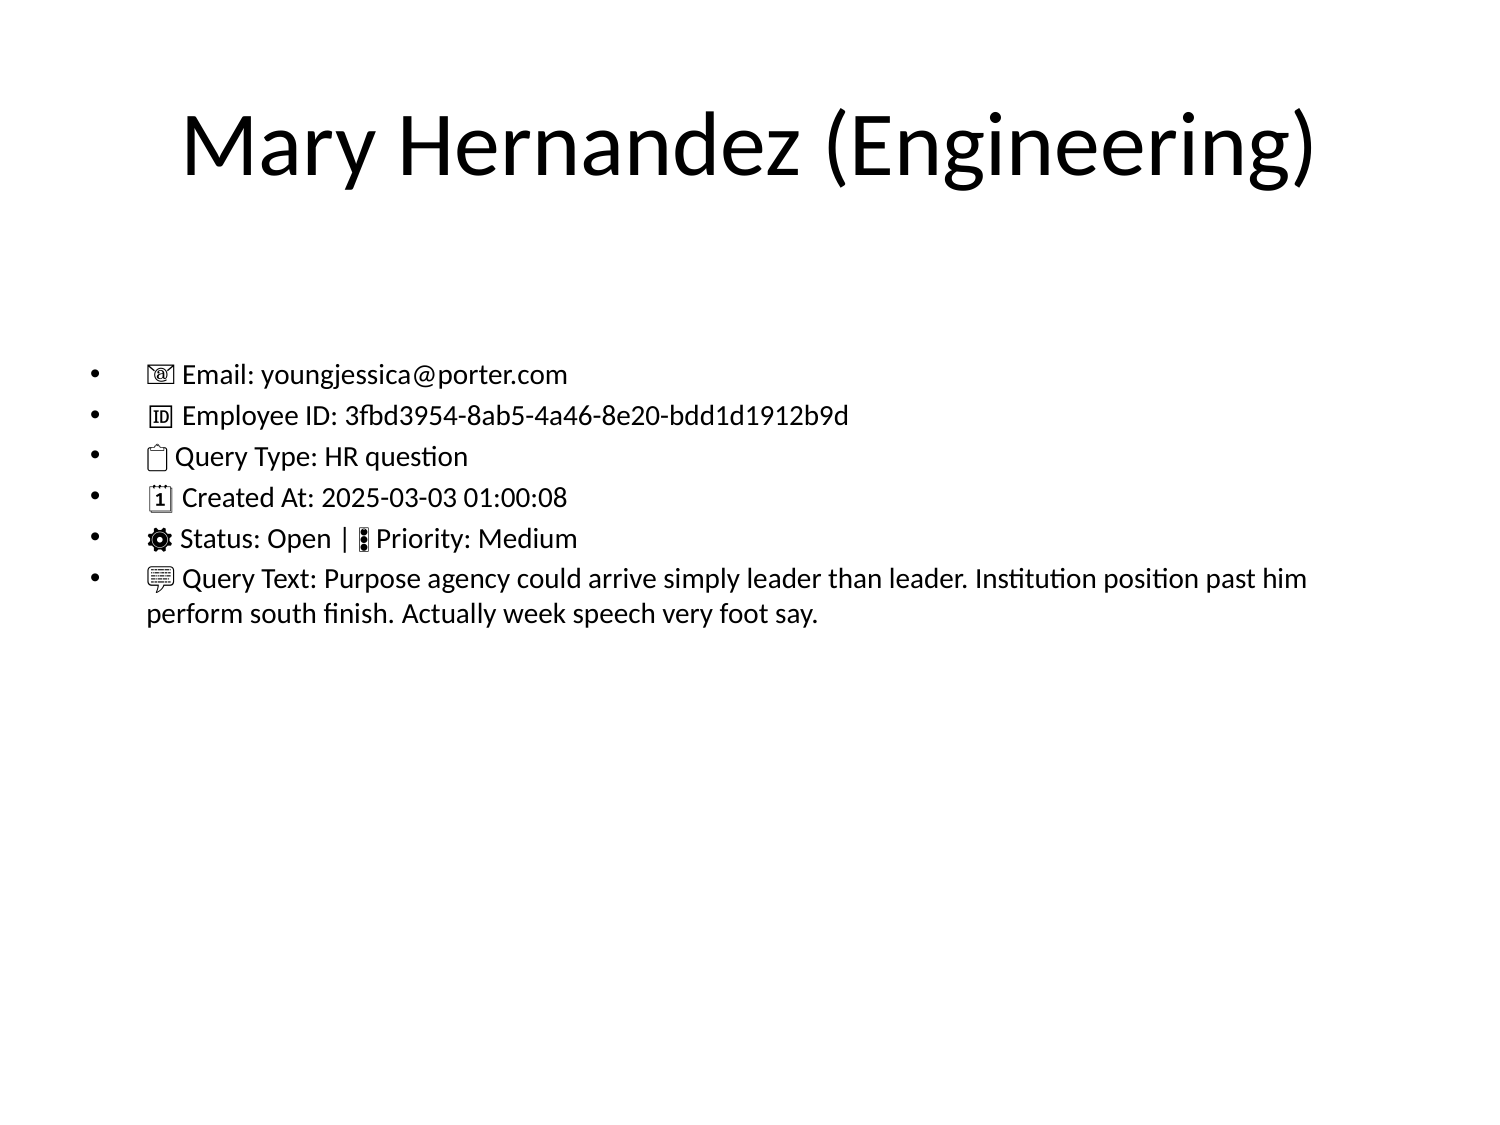

# Mary Hernandez (Engineering)

📧 Email: youngjessica@porter.com
🆔 Employee ID: 3fbd3954-8ab5-4a46-8e20-bdd1d1912b9d
📋 Query Type: HR question
🗓 Created At: 2025-03-03 01:00:08
⚙ Status: Open | 🚦 Priority: Medium
💬 Query Text: Purpose agency could arrive simply leader than leader. Institution position past him perform south finish. Actually week speech very foot say.